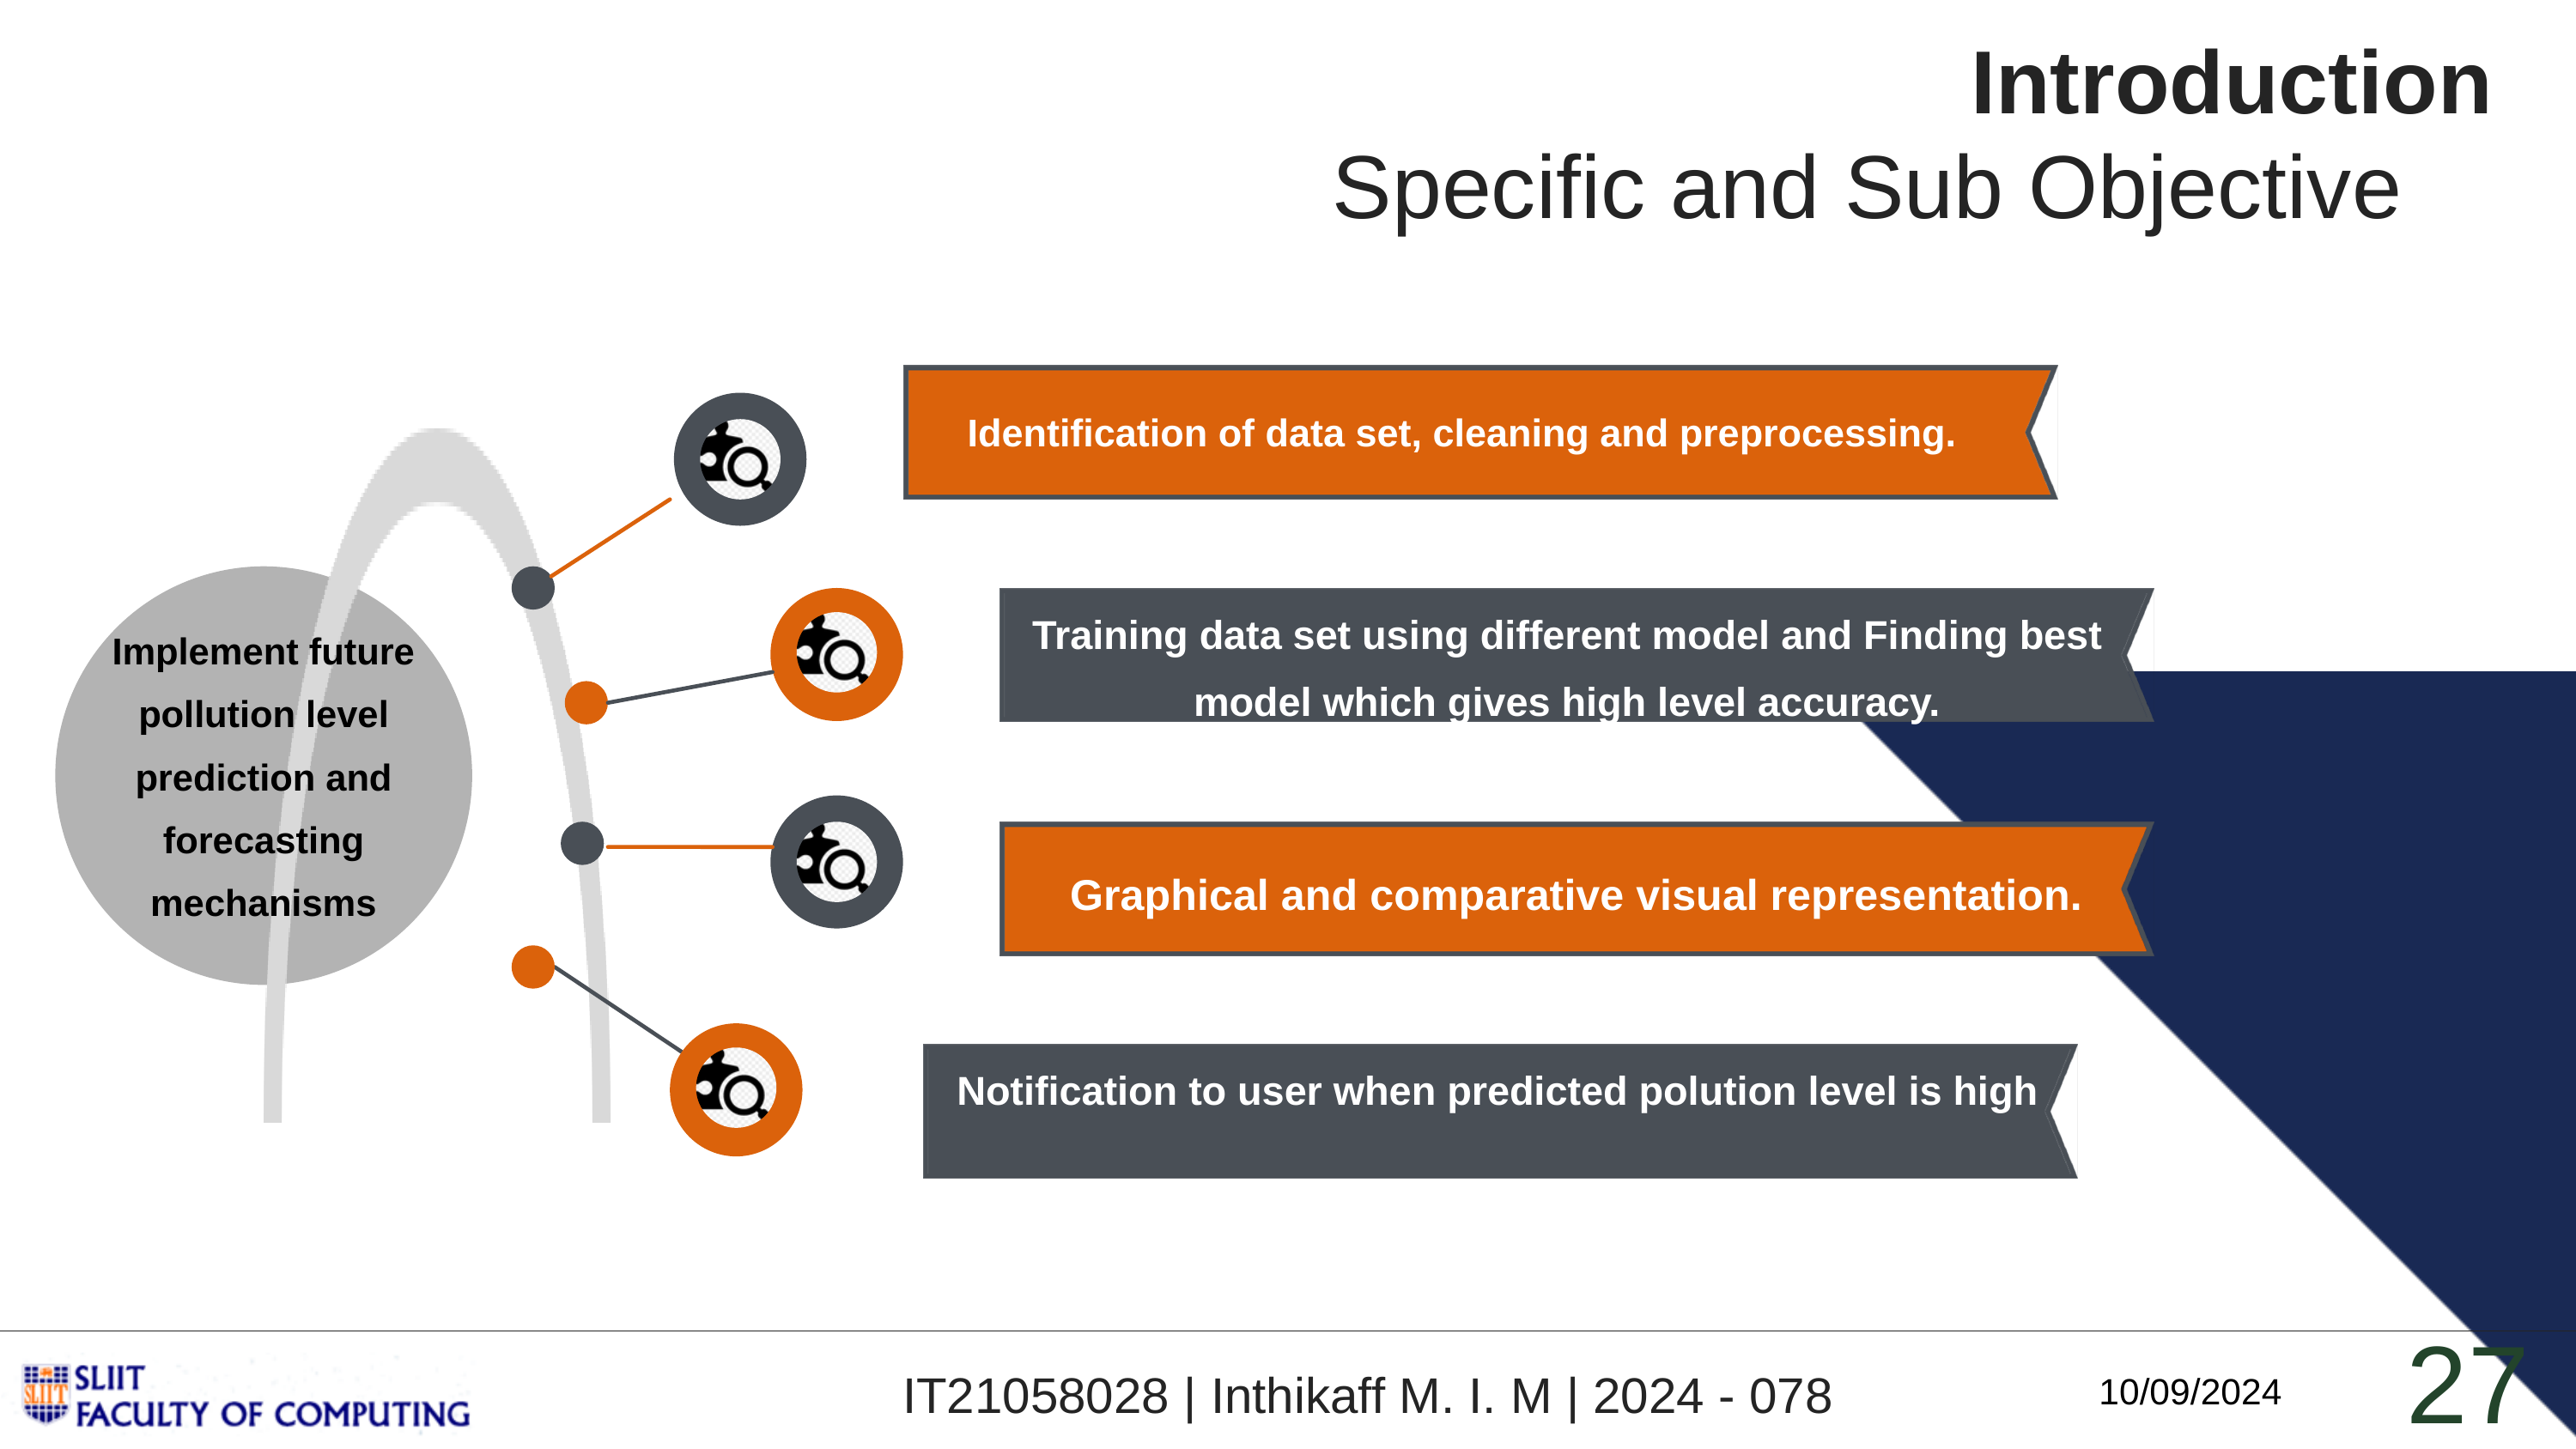

Introduction
Specific and Sub Objective

Identification of data set, cleaning and preprocessing.

Training data set using different model and Finding best model which gives high level accuracy.

Implement future pollution level prediction and forecasting mechanisms

Graphical and comparative visual representation.

Notification to user when predicted polution level is high

27

IT21058028 | Inthikaff M. I. M | 2024 - 078
10/09/2024